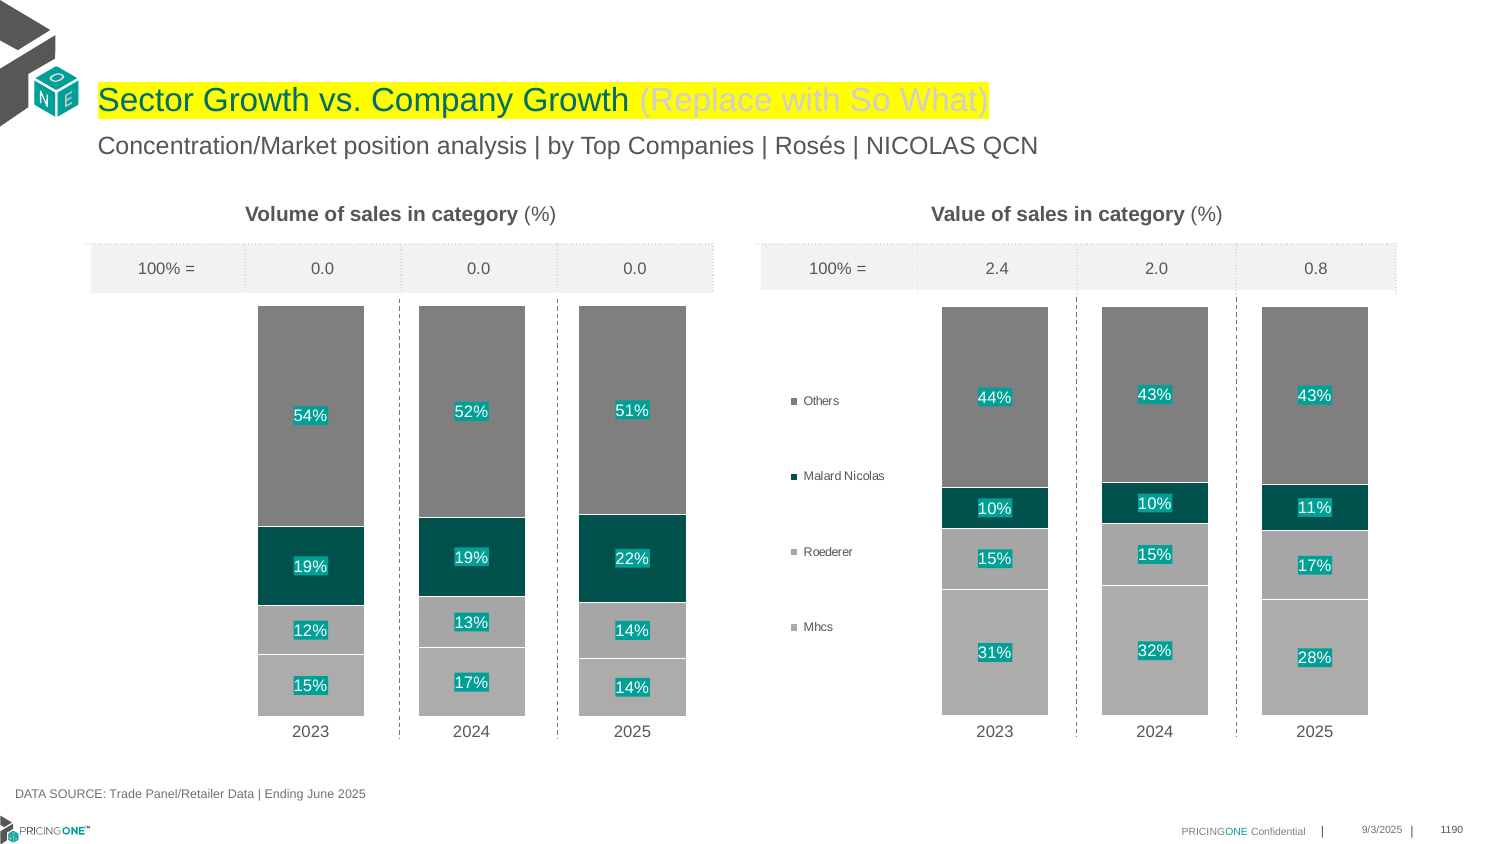

# Sector Growth vs. Company Growth (Replace with So What)
Concentration/Market position analysis | by Top Companies | Rosés | NICOLAS QCN
| Volume of sales in category (%) |  |  |  |
| --- | --- | --- | --- |
| 100% = | 0.0 | 0.0 | 0.0 |
| Value of sales in category (%) |  |  |  |
| --- | --- | --- | --- |
| 100% = | 2.4 | 2.0 | 0.8 |

### Chart

| Category | Mhcs | Roederer | Malard Nicolas | Others |
|---|---|---|---|---|
| 2023 | 0.15005249830152553 | 0.11917114446297326 | 0.19393490210610834 | 0.5368414551293929 |
| 2024 | 0.16655540720961282 | 0.1259086188992731 | 0.1916258715324136 | 0.5159101023587005 |
| 2025 | 0.1411589895988113 | 0.13595839524517087 | 0.21508172362555722 | 0.5078008915304606 |

### Chart

| Category | Mhcs | Roederer | Malard Nicolas | Others |
|---|---|---|---|---|
| 2023 | 0.3084609865228016 | 0.1495835335846911 | 0.09863493444165408 | 0.44332054545085325 |
| 2024 | 0.3173274905894935 | 0.15231298711933045 | 0.09910597086402965 | 0.43125355142714644 |
| 2025 | 0.28315212601965034 | 0.16851833167515765 | 0.11362867166716263 | 0.43470087063802937 |
DATA SOURCE: Trade Panel/Retailer Data | Ending June 2025

9/3/2025
1190